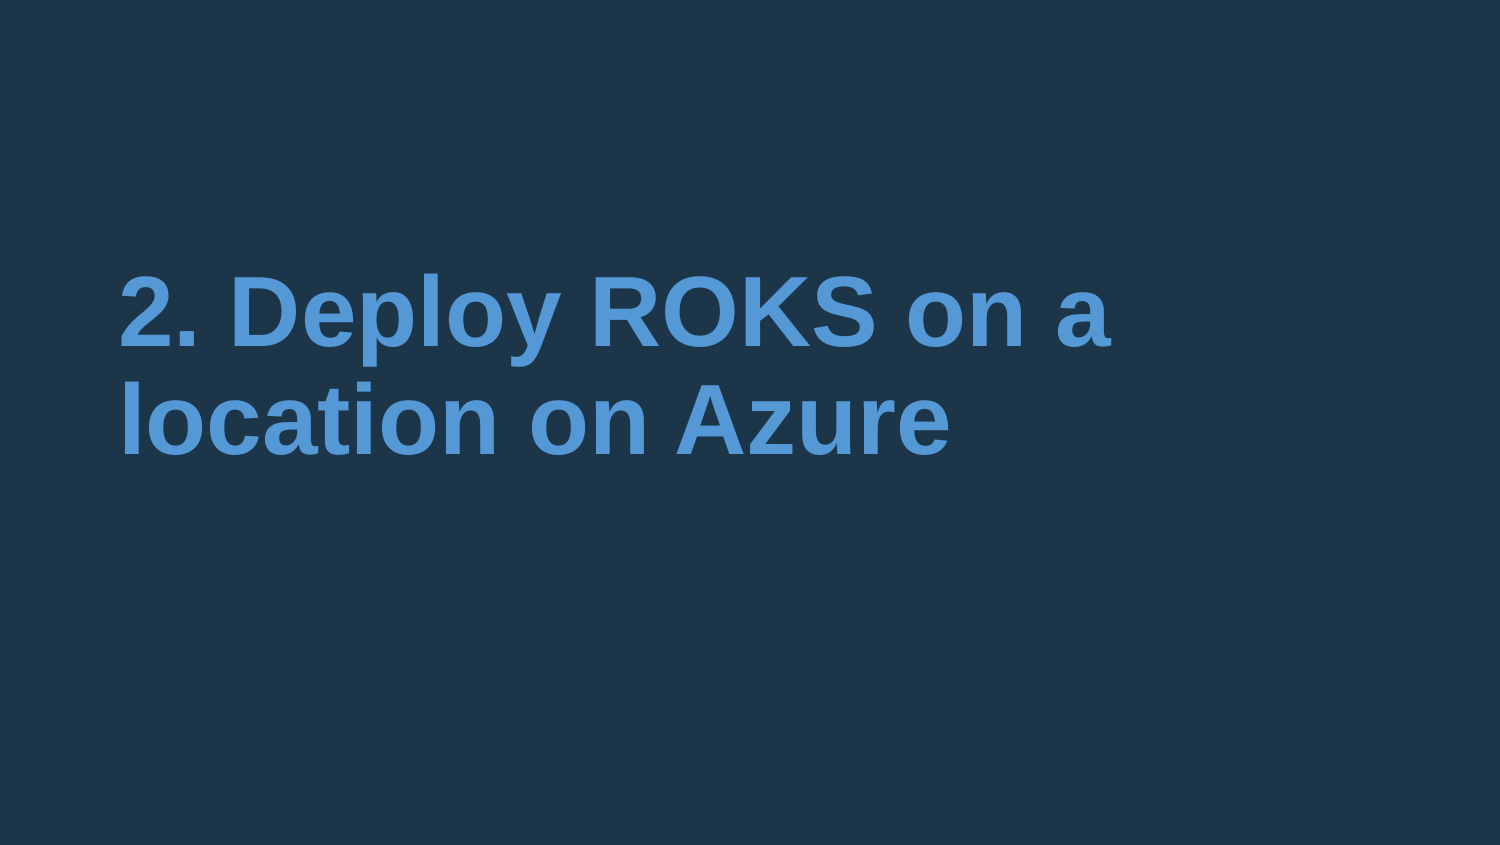

2. Deploy ROKS on a location on Azure